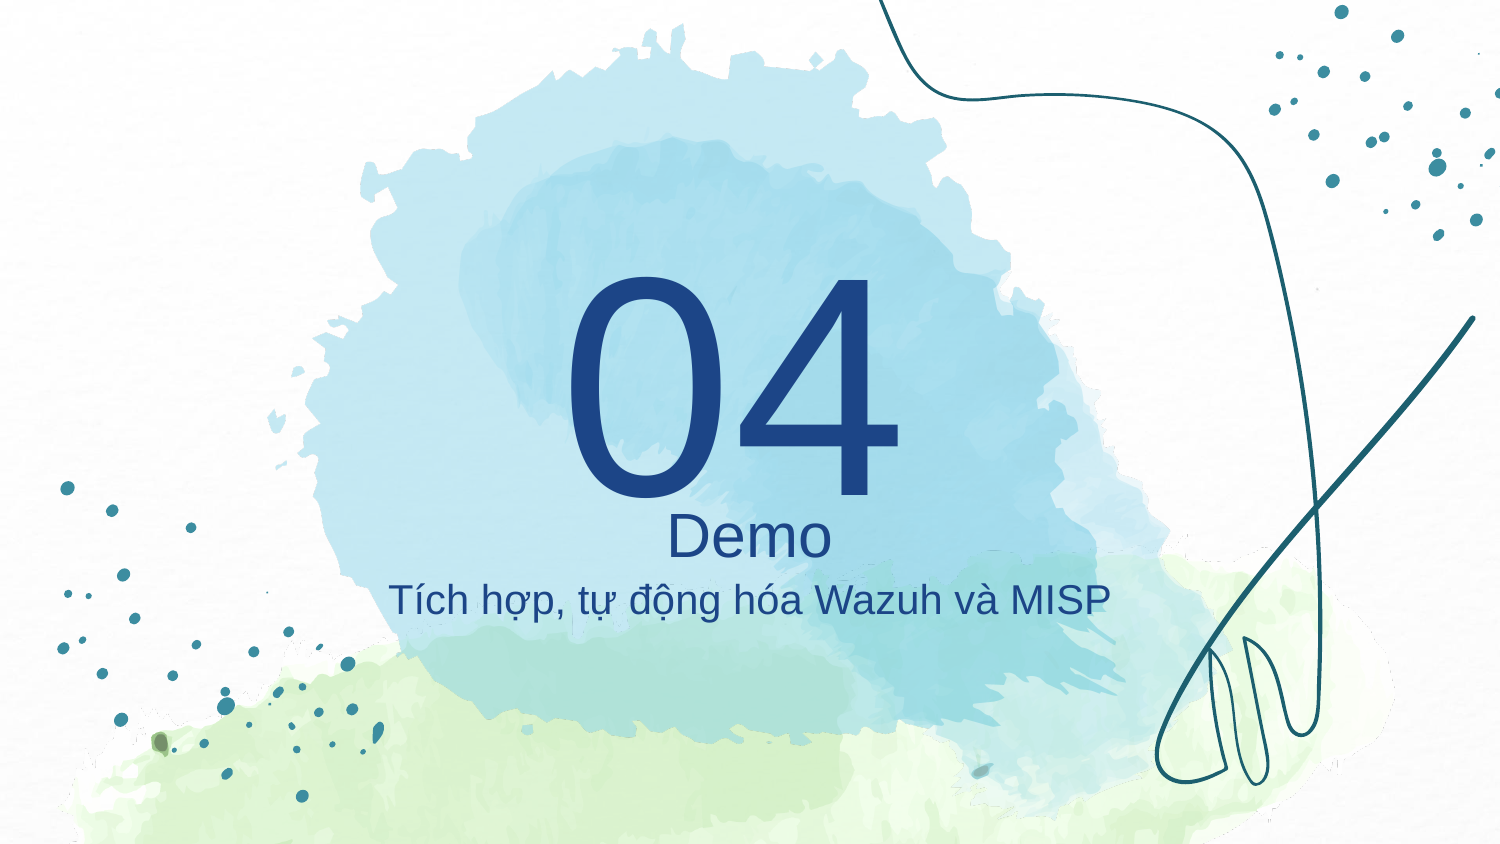

04
# Demo
Tích hợp, tự động hóa Wazuh và MISP